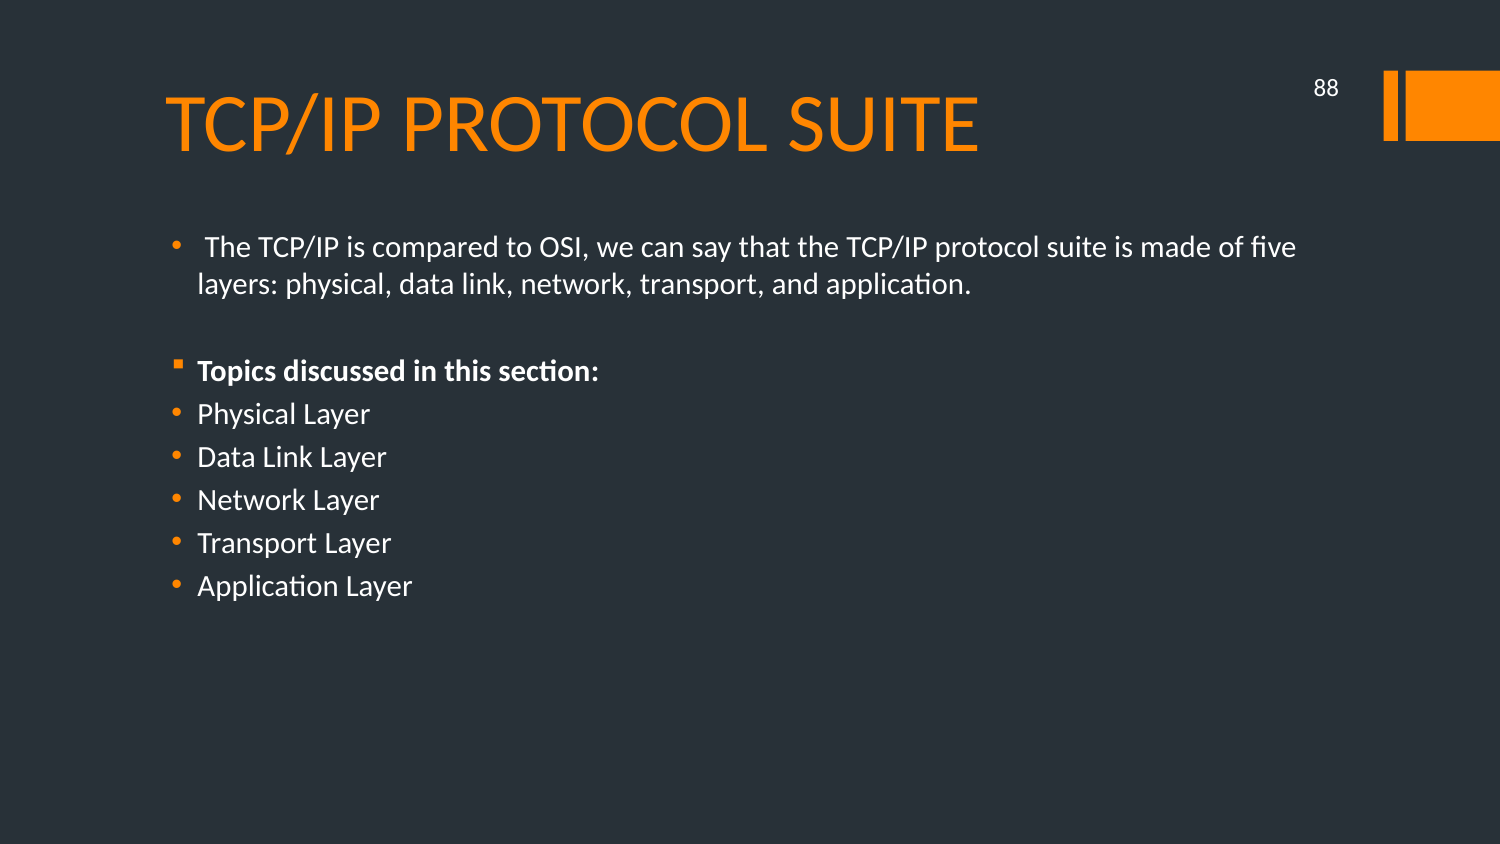

# TCP/IP PROTOCOL SUITE
88

 The TCP/IP is compared to OSI, we can say that the TCP/IP protocol suite is made of five layers: physical, data link, network, transport, and application.

Topics discussed in this section:
Physical Layer
Data Link Layer
Network Layer
Transport Layer
Application Layer